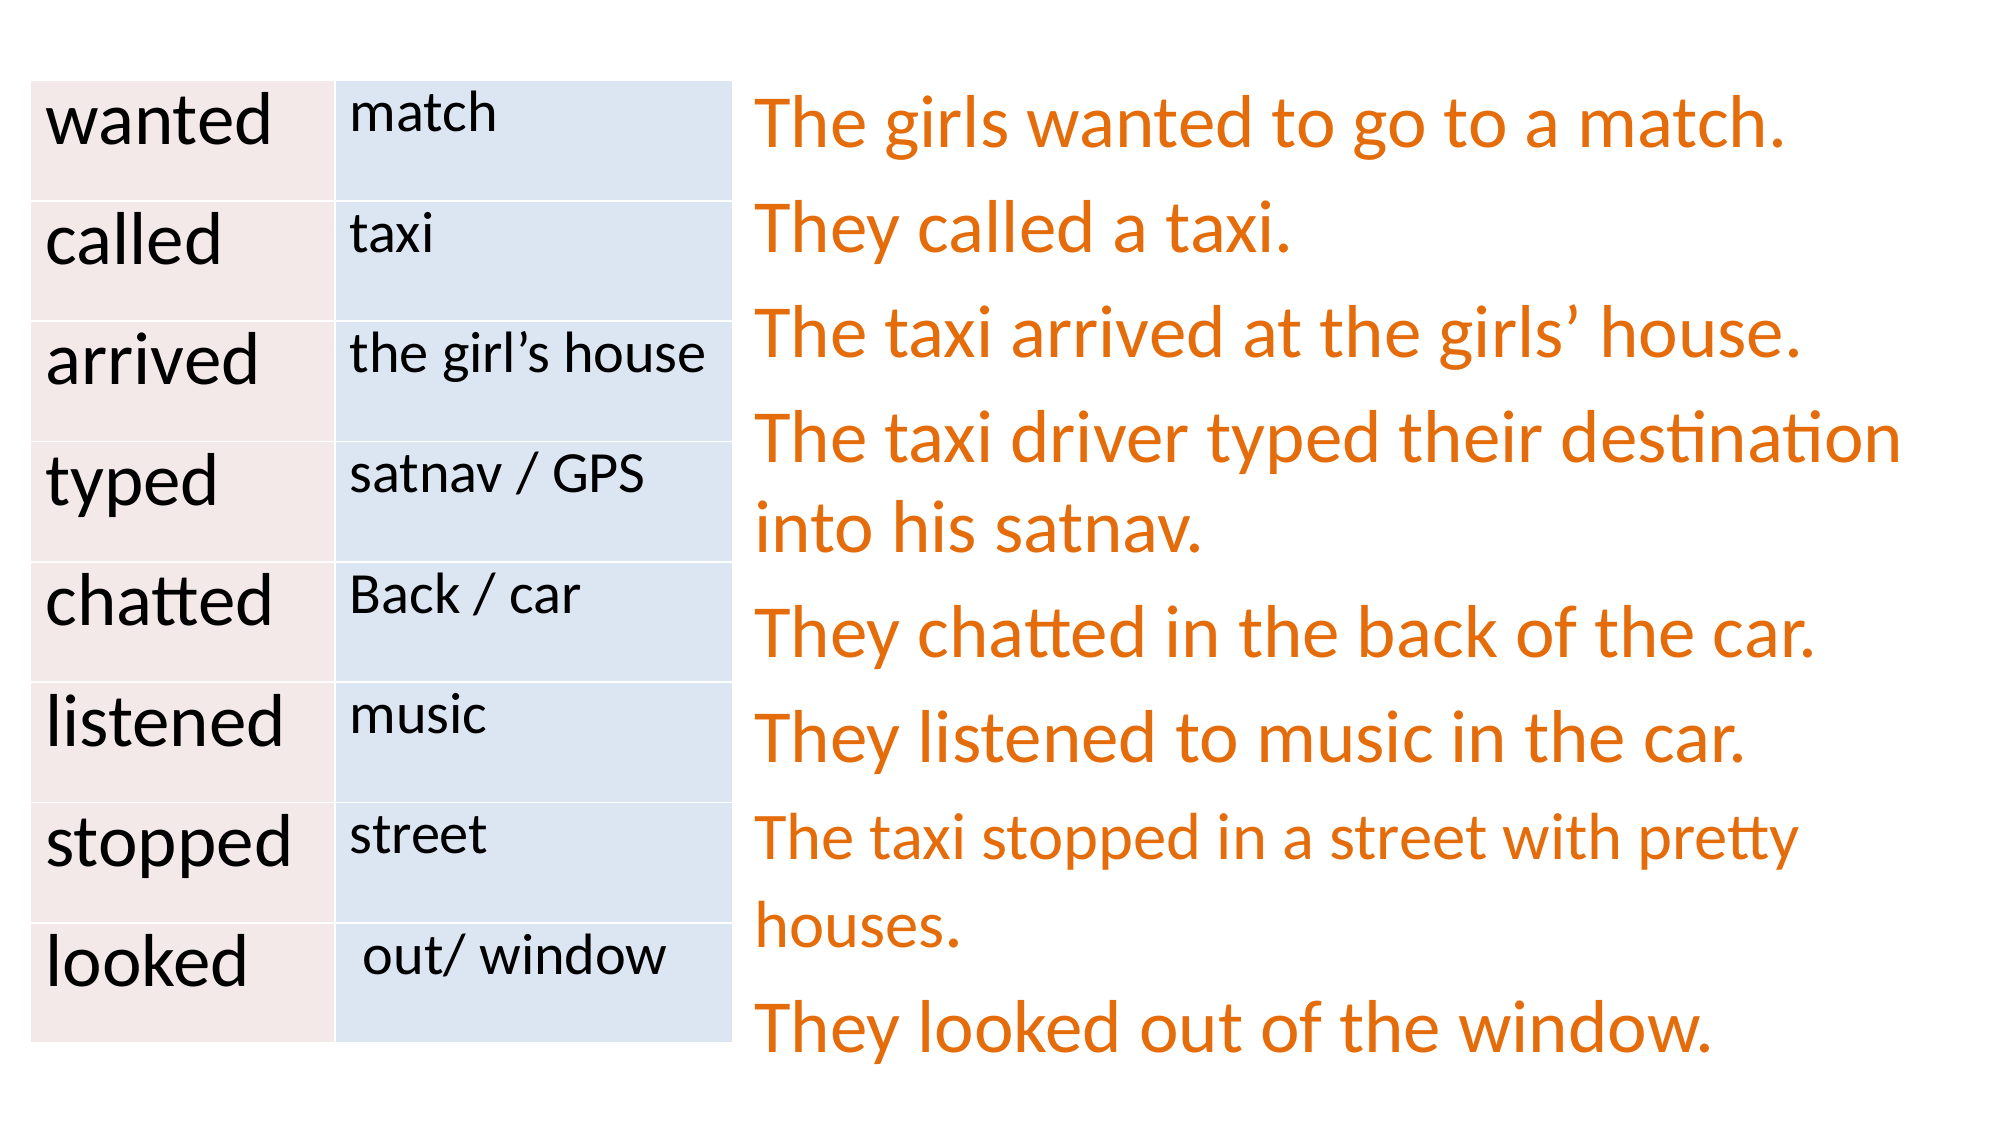

The girls wanted to go to a match.
They called a taxi.
The taxi arrived at the girls’ house.
The taxi driver typed their destination into his satnav.
They chatted in the back of the car.
They listened to music in the car.
The taxi stopped in a street with pretty houses.
They looked out of the window.
| wanted | match |
| --- | --- |
| called | taxi |
| arrived | the girl’s house |
| typed | satnav / GPS |
| chatted | Back / car |
| listened | music |
| stopped | street |
| looked | out/ window |